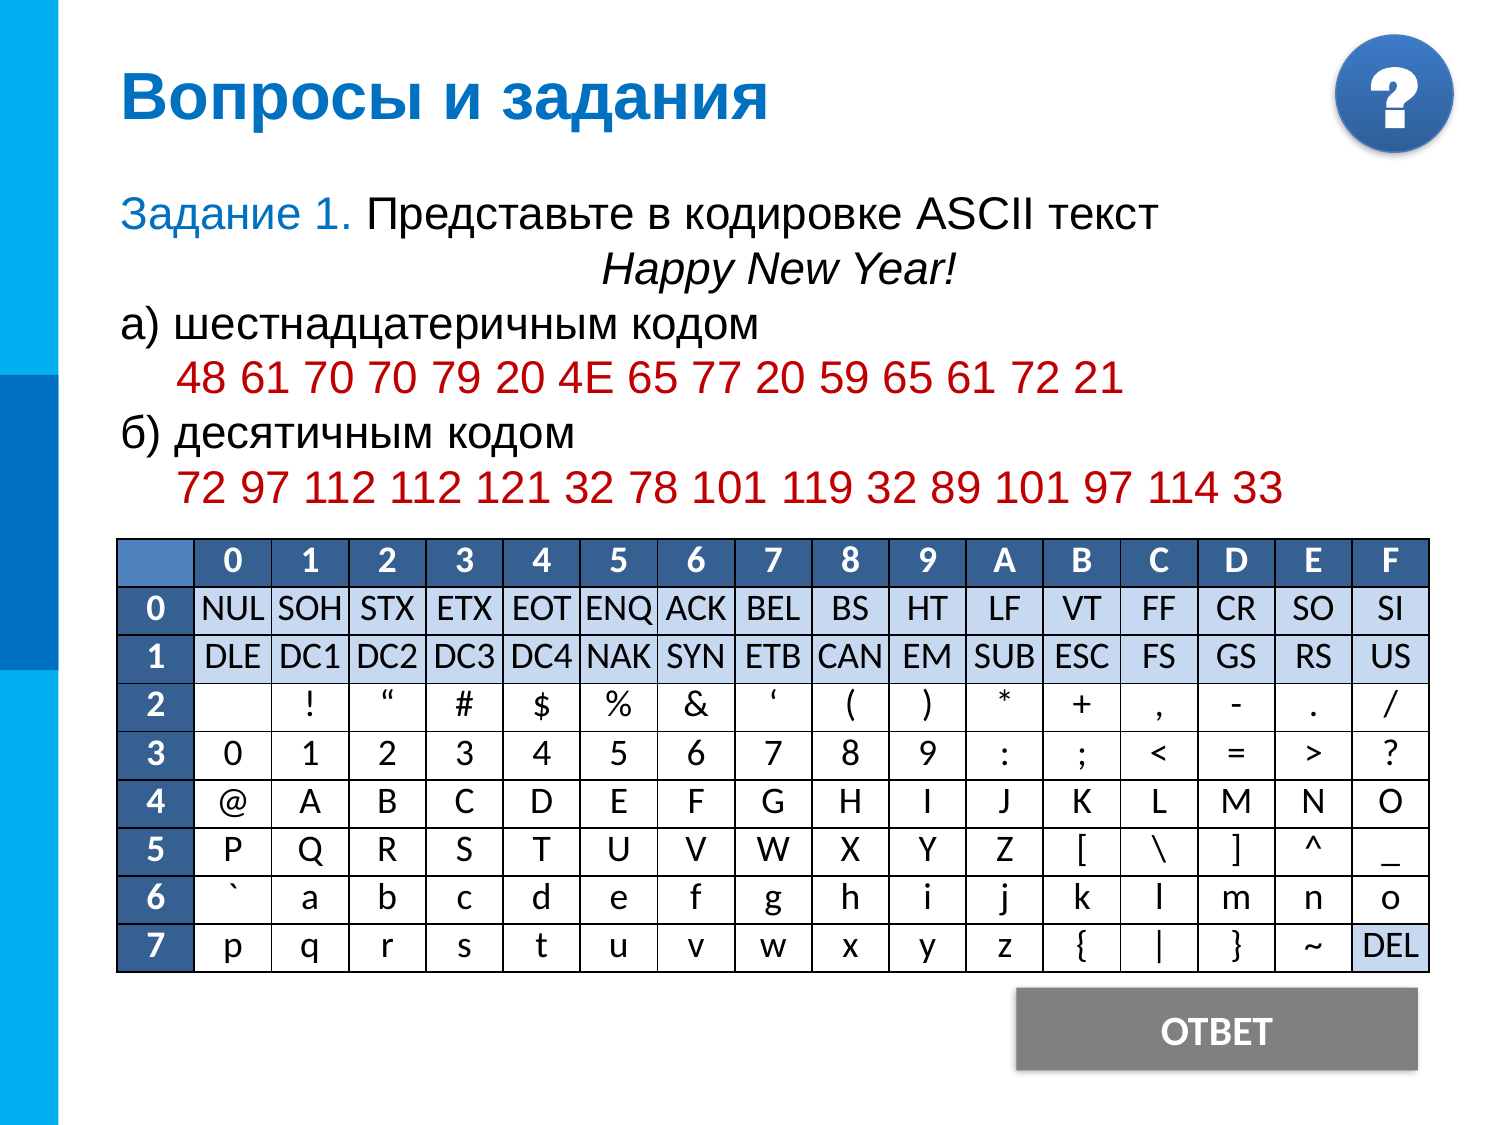

# Вопросы и задания
Задание 1. Представьте в кодировке ASCII текст
Happy New Year!
а) шестнадцатеричным кодом

б) десятичным кодом

48 61 70 70 79 20 4E 65 77 20 59 65 61 72 21

72 97 112 112 121 32 78 101 119 32 89 101 97 114 33
|  | 0 | 1 | 2 | 3 | 4 | 5 | 6 | 7 | 8 | 9 | A | B | C | D | E | F |
| --- | --- | --- | --- | --- | --- | --- | --- | --- | --- | --- | --- | --- | --- | --- | --- | --- |
| 0 | NUL | SOH | STX | ETX | EOT | ENQ | ACK | BEL | BS | HT | LF | VT | FF | CR | SO | SI |
| 1 | DLE | DC1 | DC2 | DC3 | DC4 | NAK | SYN | ETB | CAN | EM | SUB | ESC | FS | GS | RS | US |
| 2 |  | ! | “ | # | $ | % | & | ‘ | ( | ) | \* | + | , | - | . | / |
| 3 | 0 | 1 | 2 | 3 | 4 | 5 | 6 | 7 | 8 | 9 | : | ; | < | = | > | ? |
| 4 | @ | A | B | C | D | E | F | G | H | I | J | K | L | M | N | O |
| 5 | P | Q | R | S | T | U | V | W | X | Y | Z | [ | \ | ] | ^ | \_ |
| 6 | ` | a | b | c | d | e | f | g | h | i | j | k | l | m | n | o |
| 7 | p | q | r | s | t | u | v | w | x | y | z | { | | | } | ~ | DEL |
ОТВЕТ